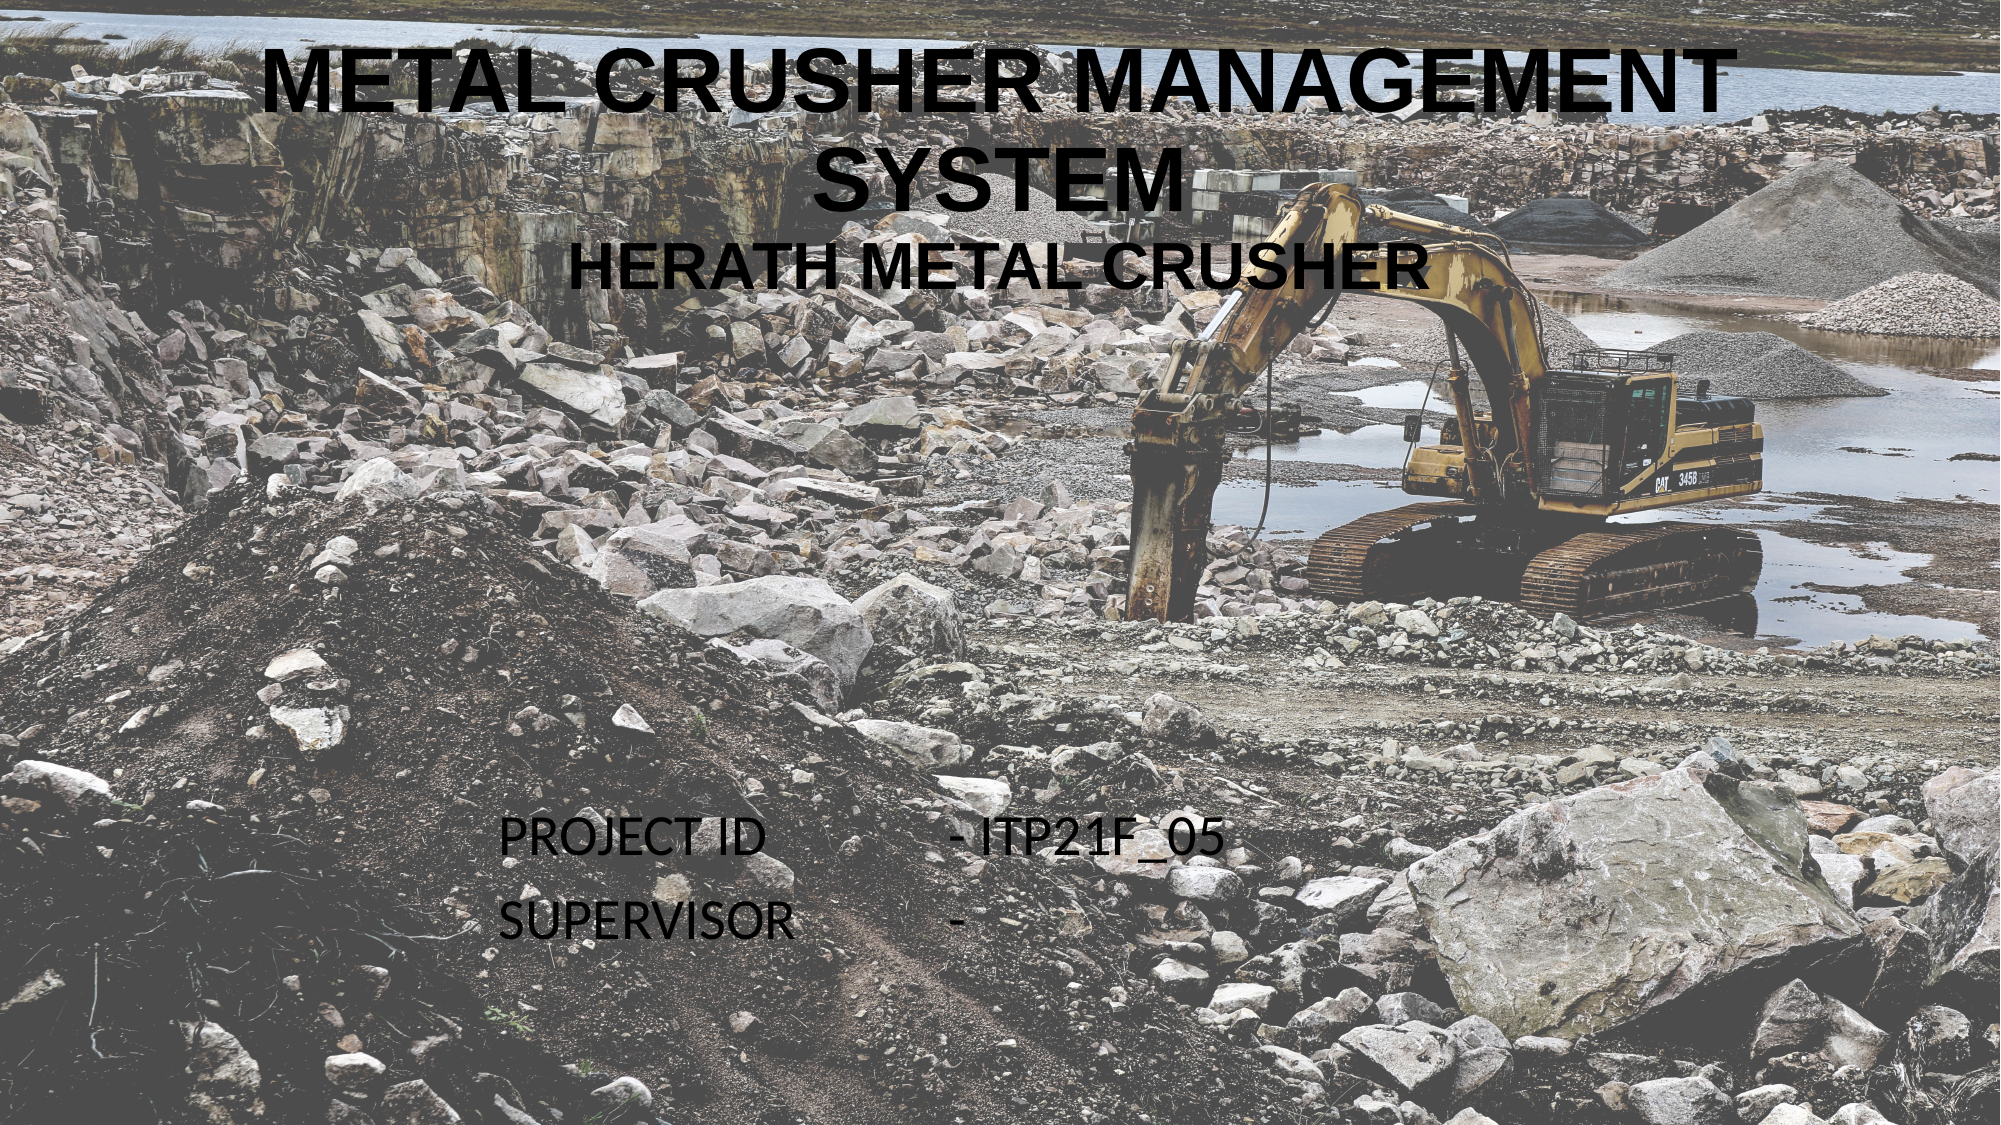

# METAL CRUSHER MANAGEMENT SYSTEM HERATH METAL CRUSHER
PROJECT ID		- ITP21F_05
SUPERVISOR 	-